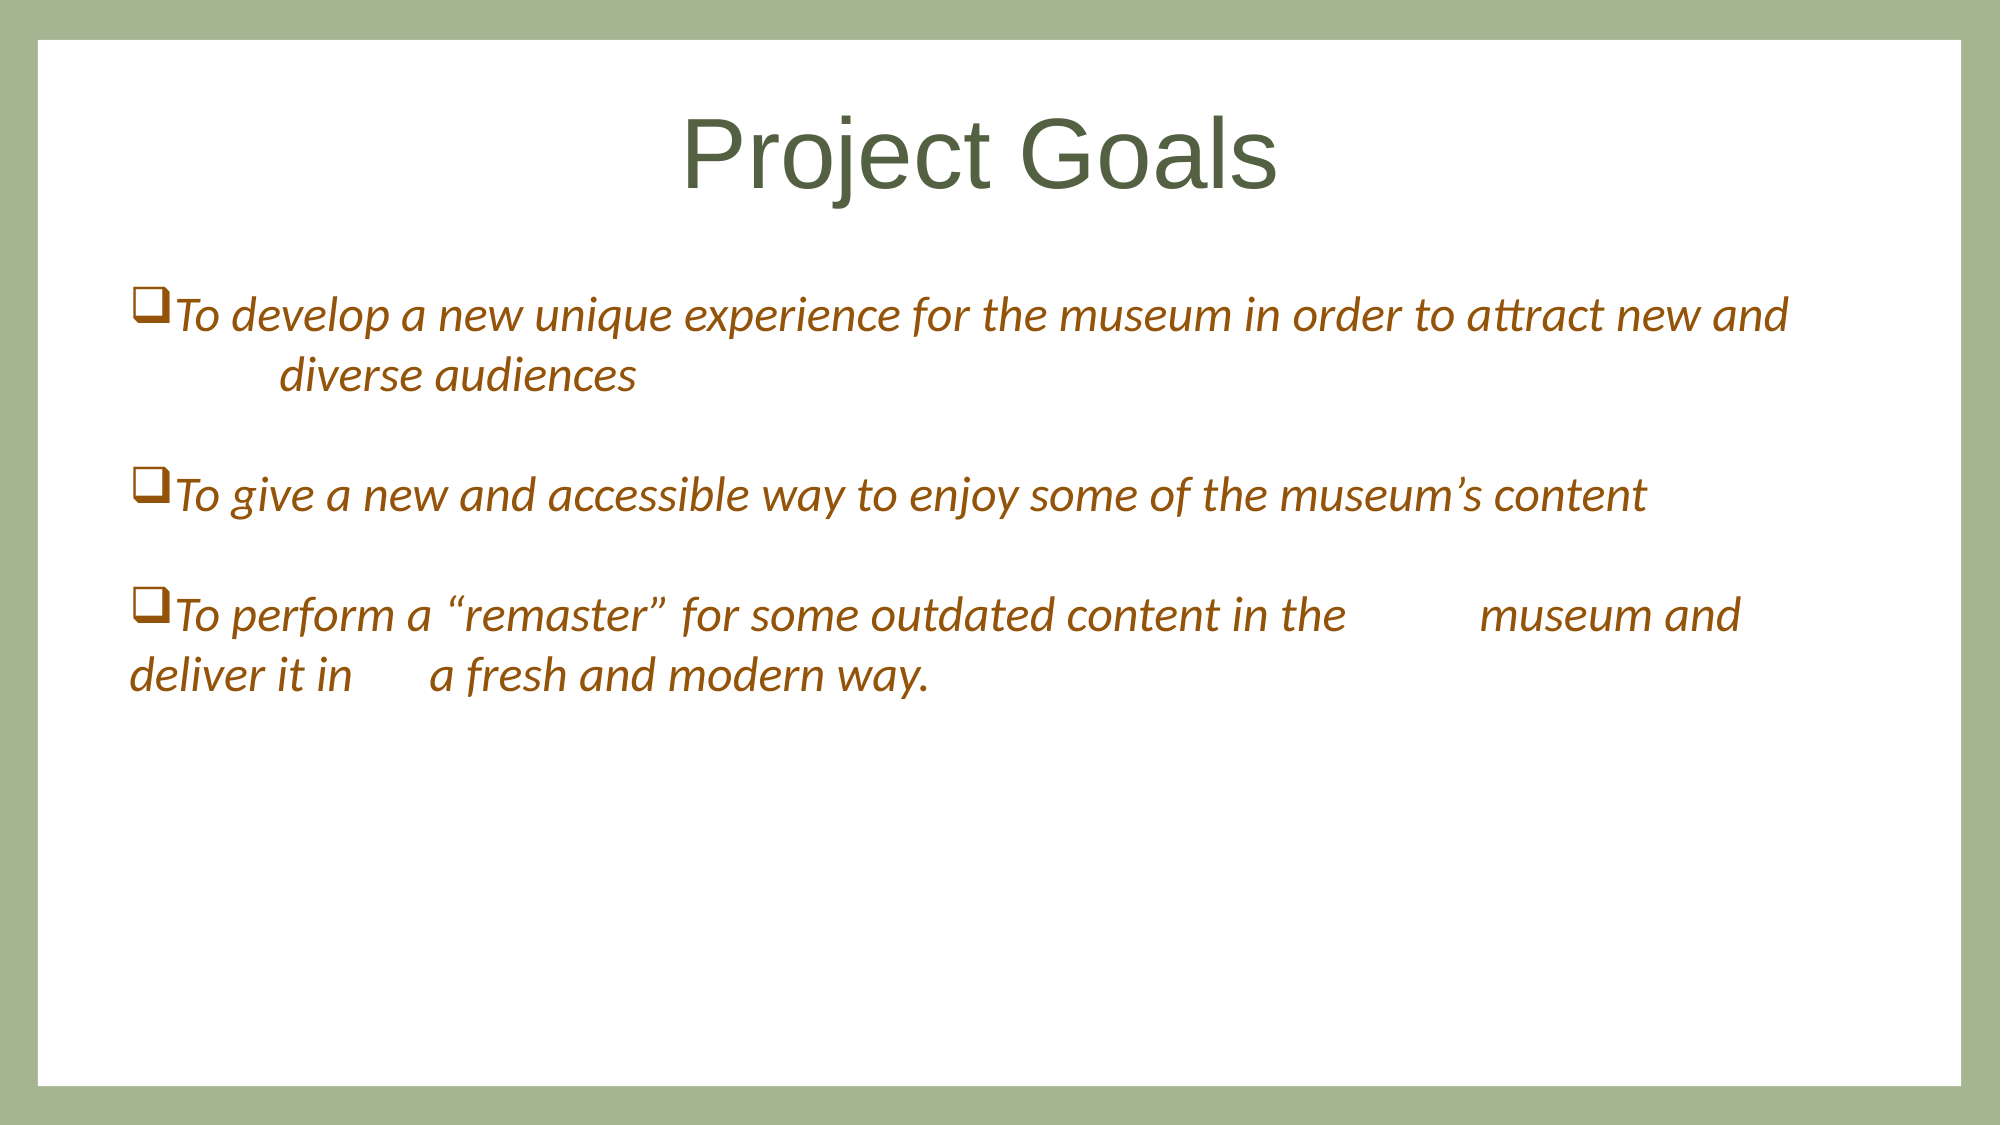

# Project Goals
To develop a new unique experience for the museum in order to attract new and 	diverse audiences

To give a new and accessible way to enjoy some of the museum’s content

To perform a “remaster” for some outdated content in the 	museum and deliver it in 	a fresh and modern way.